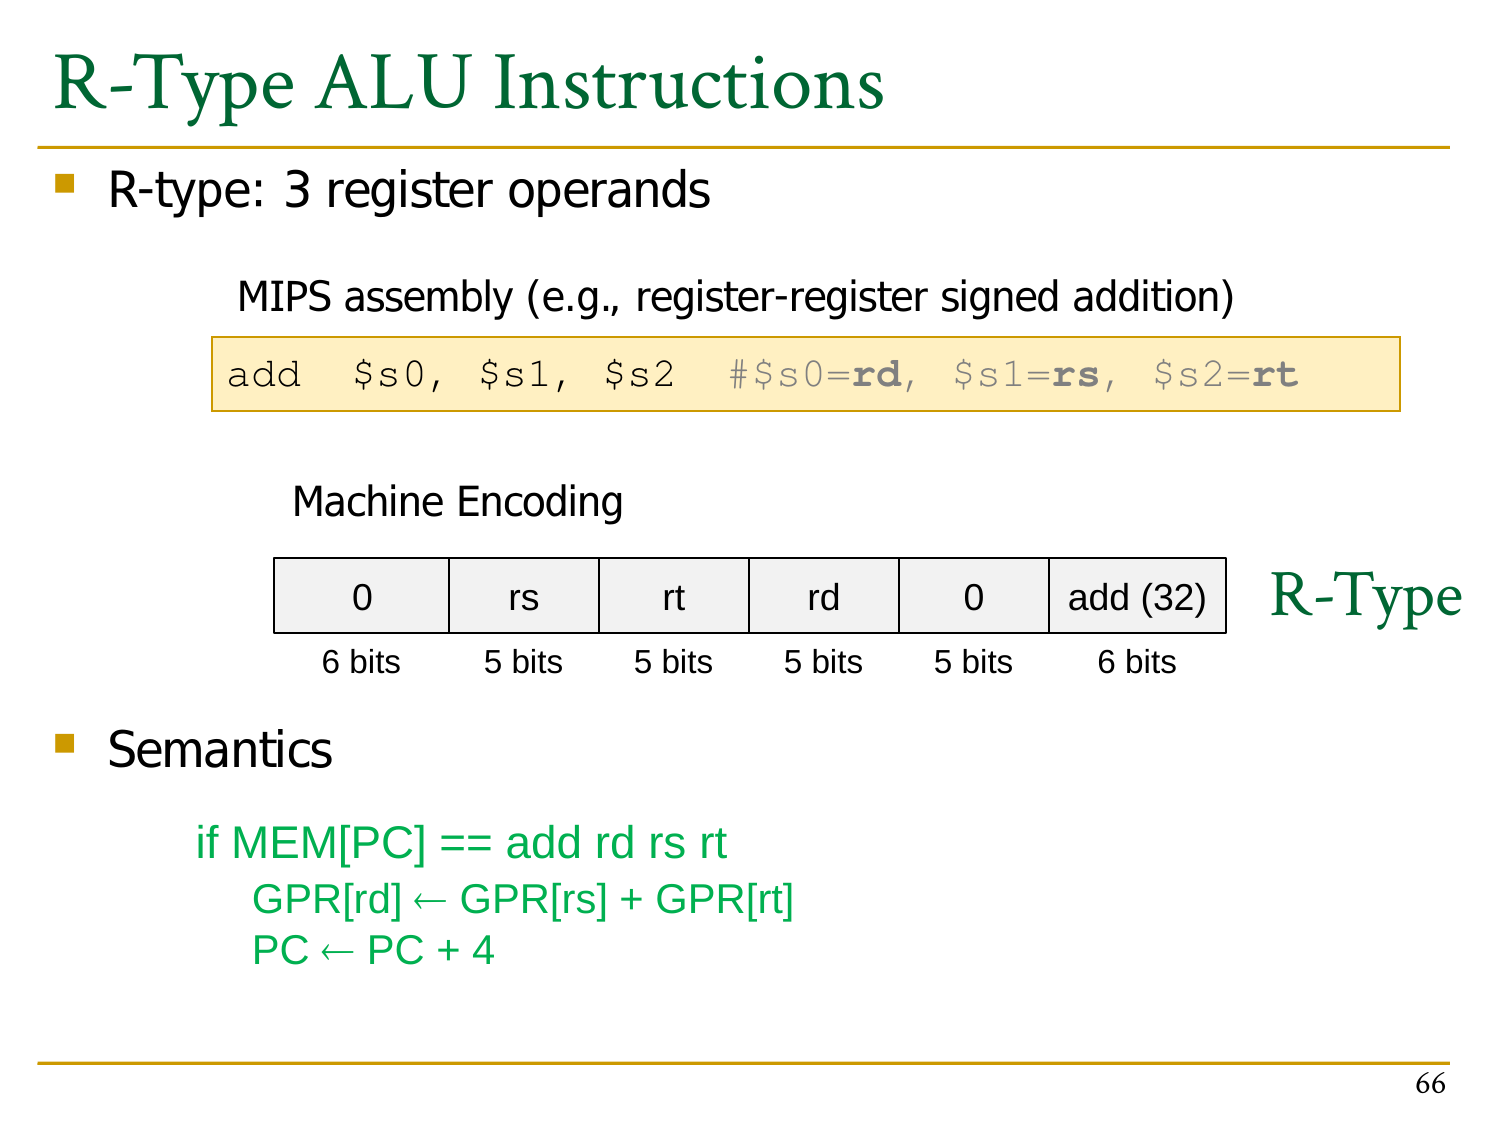

# R-Type ALU Instructions
R-type: 3 register operands

Semantics
MIPS assembly (e.g., register-register signed addition)
add  $s0, $s1, $s2  #$s0=rd, $s1=rs, $s2=rt
Machine Encoding
R-Type
0
rs
rt
rd
0
add (32)
6 bits
5 bits
5 bits
5 bits
5 bits
6 bits
if MEM[PC] == add rd rs rt
	GPR[rd] ← GPR[rs] + GPR[rt]
	PC ← PC + 4
66